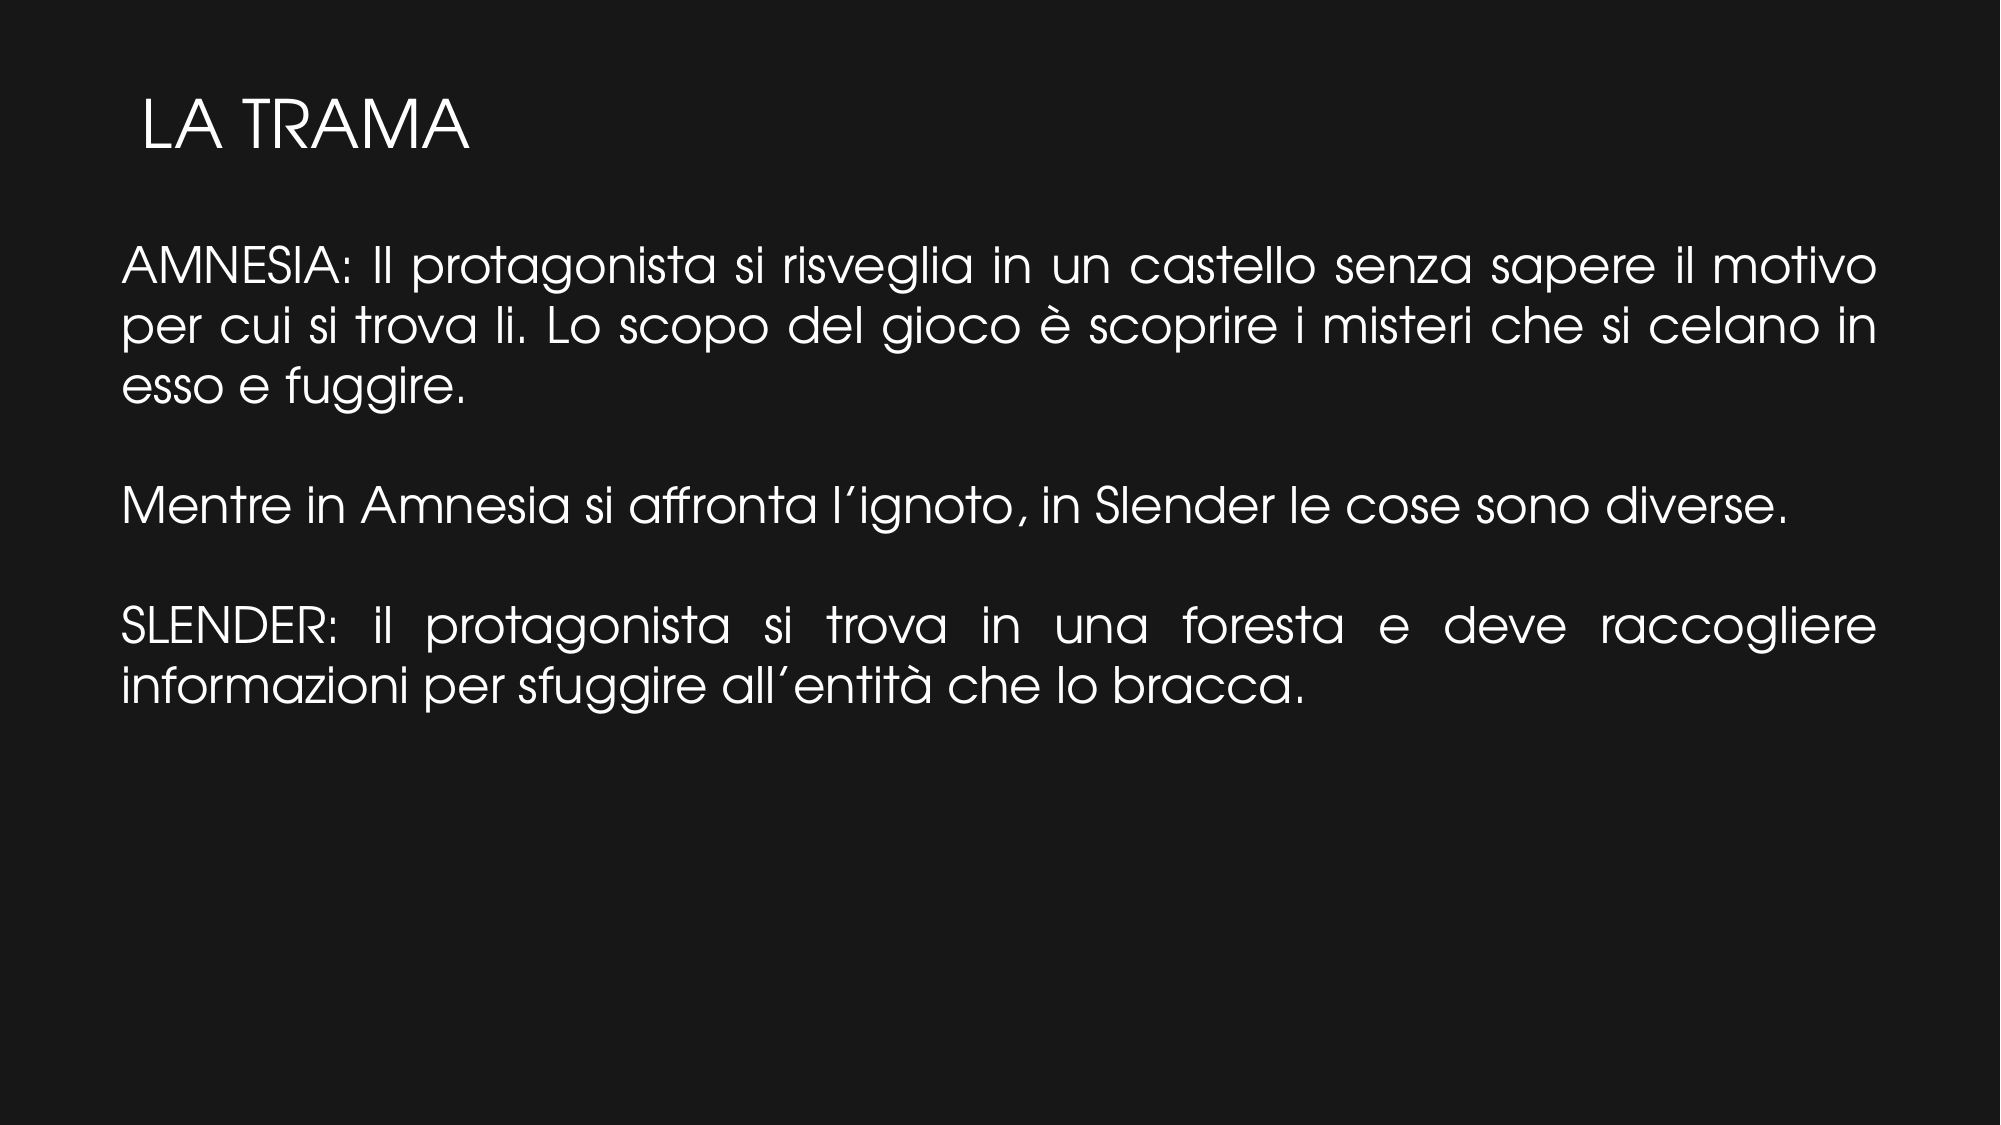

# LA TRAMA
AMNESIA: Il protagonista si risveglia in un castello senza sapere il motivo per cui si trova li. Lo scopo del gioco è scoprire i misteri che si celano in esso e fuggire.

Mentre in Amnesia si affronta l’ignoto, in Slender le cose sono diverse.

SLENDER: il protagonista si trova in una foresta e deve raccogliere informazioni per sfuggire all’entità che lo bracca.